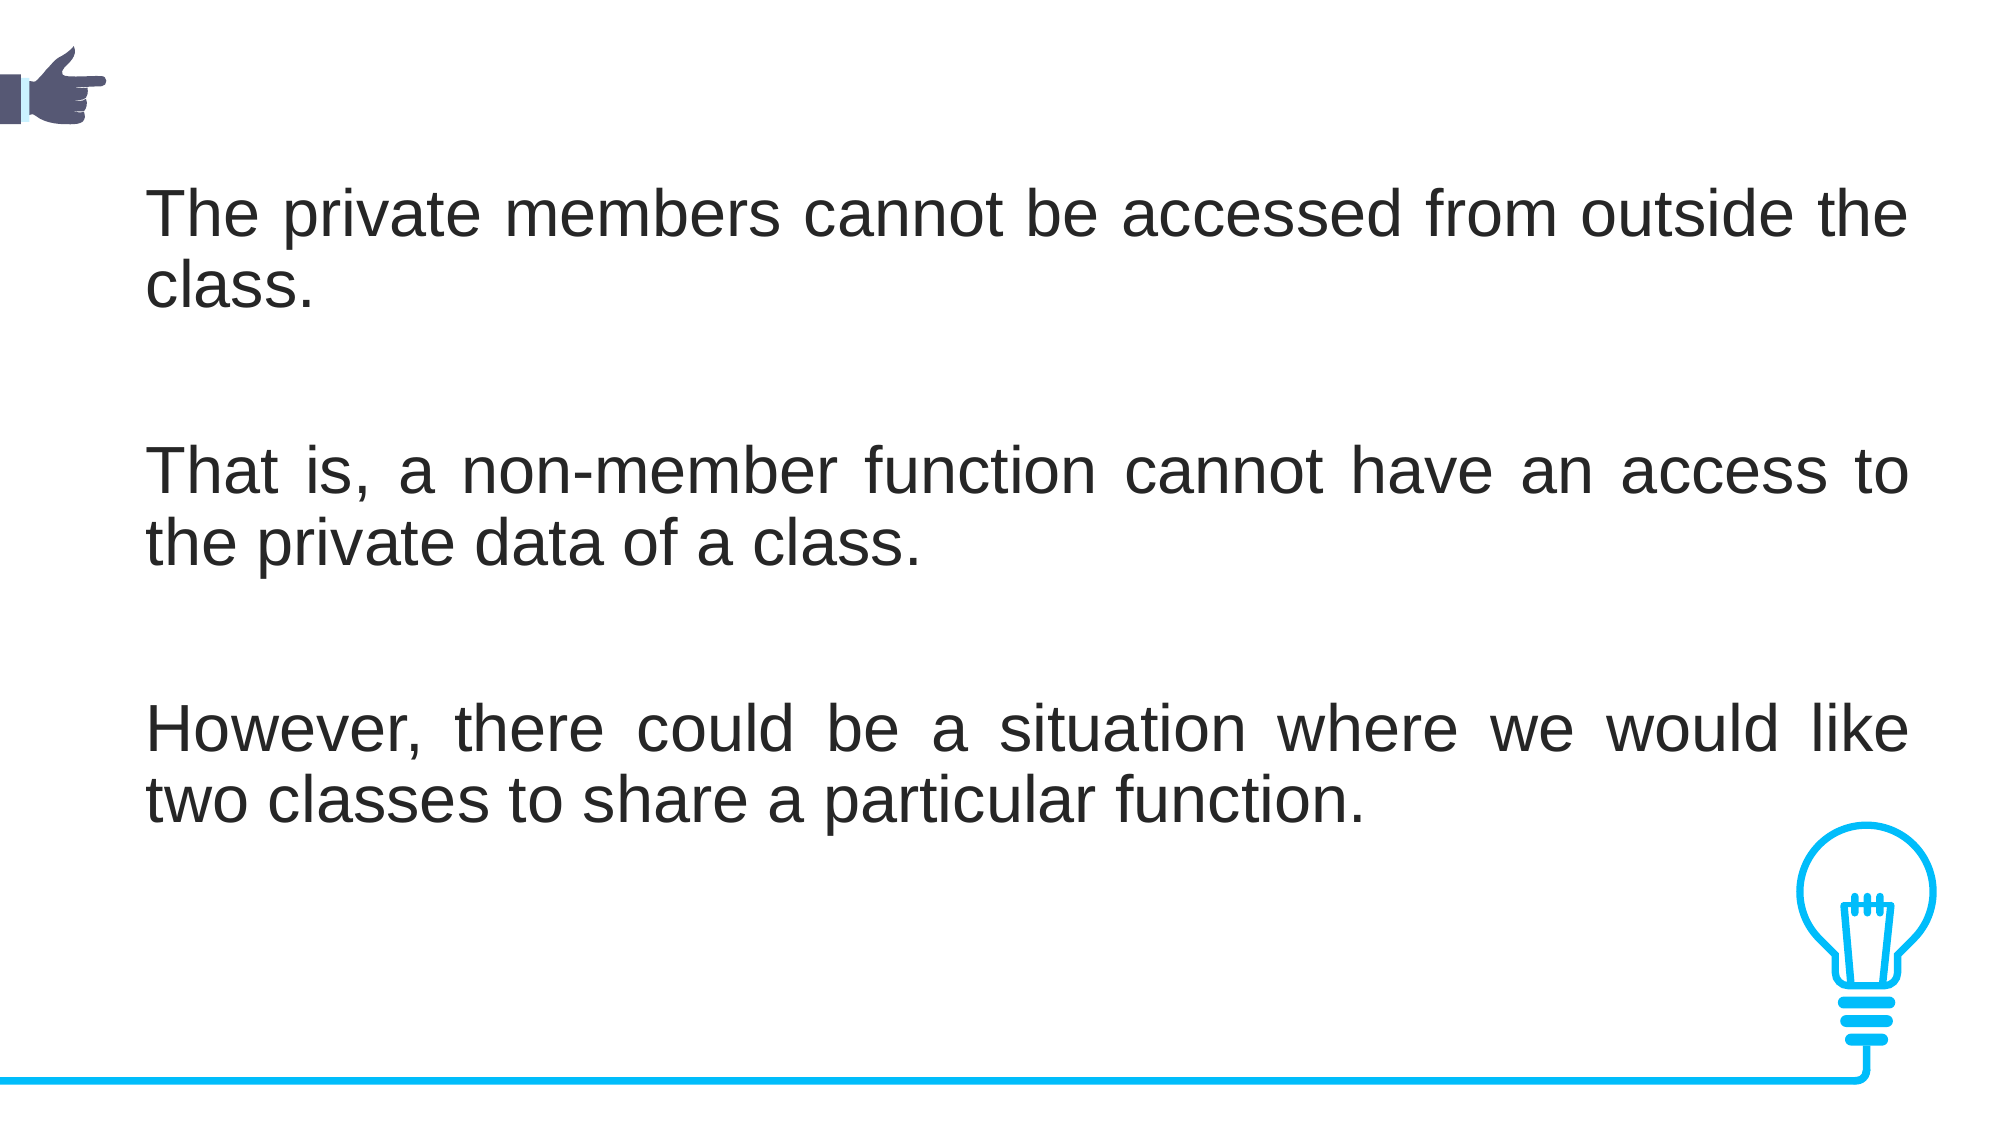

The private members cannot be accessed from outside the class.

That is, a non-member function cannot have an access to the private data of a class.

However, there could be a situation where we would like two classes to share a particular function.